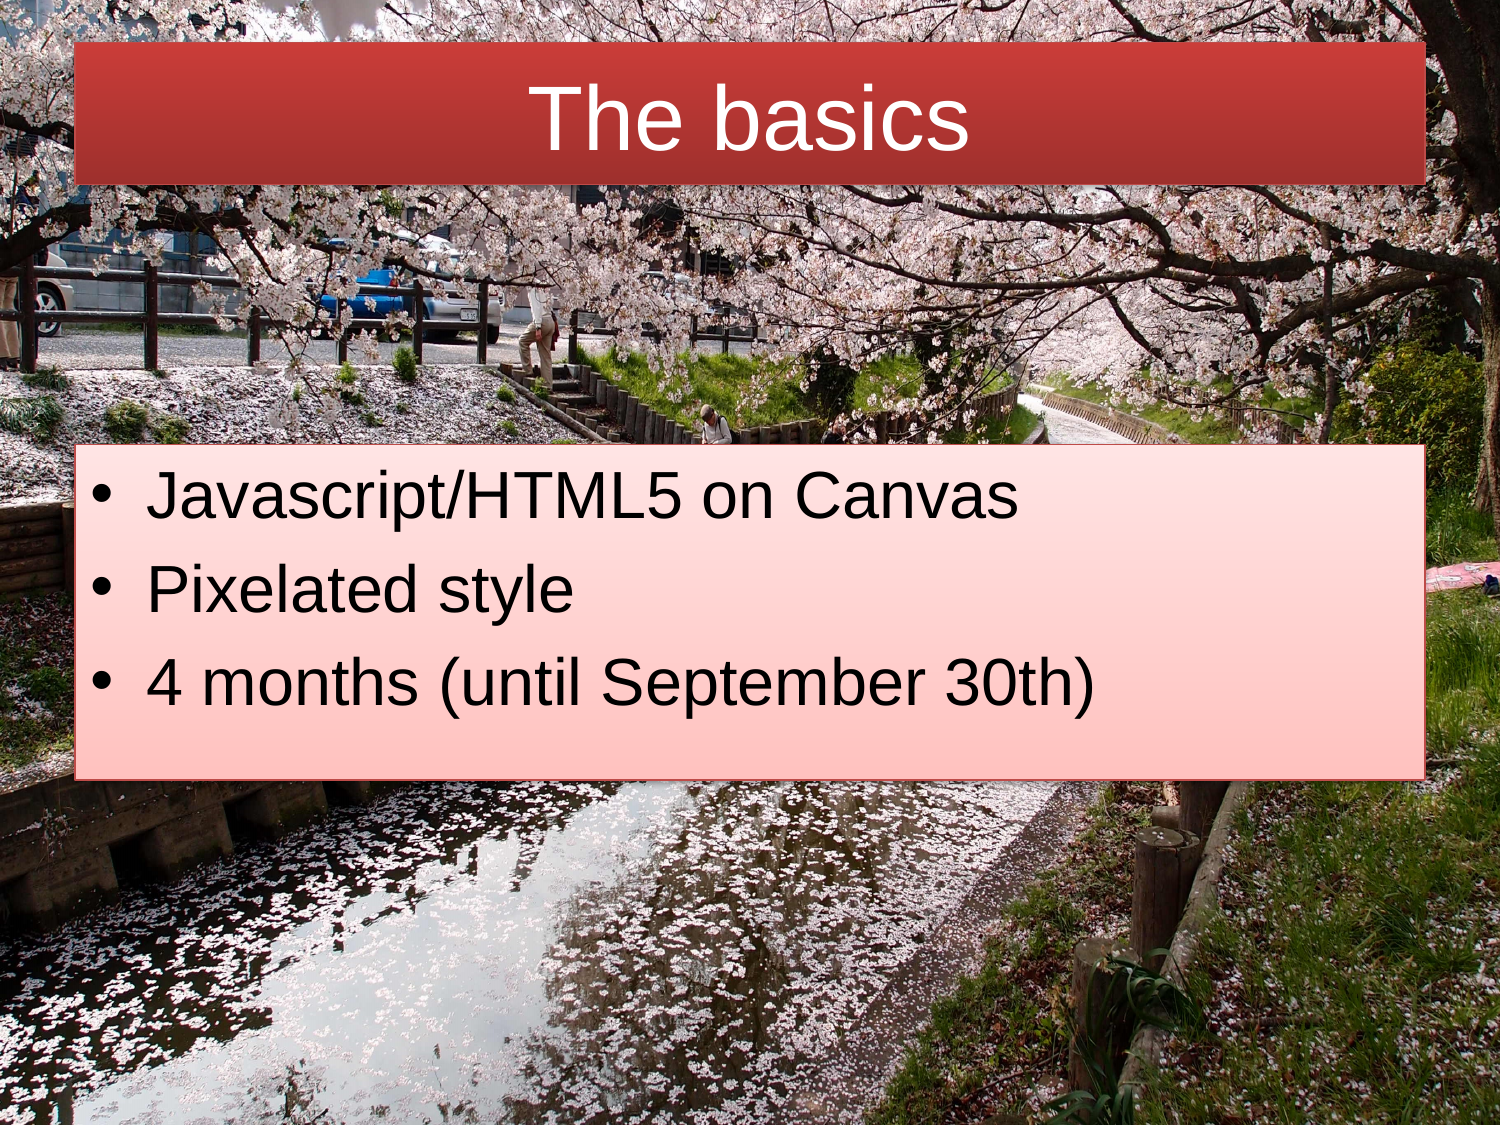

The basics
Javascript/HTML5 on Canvas
Pixelated style
4 months (until September 30th)